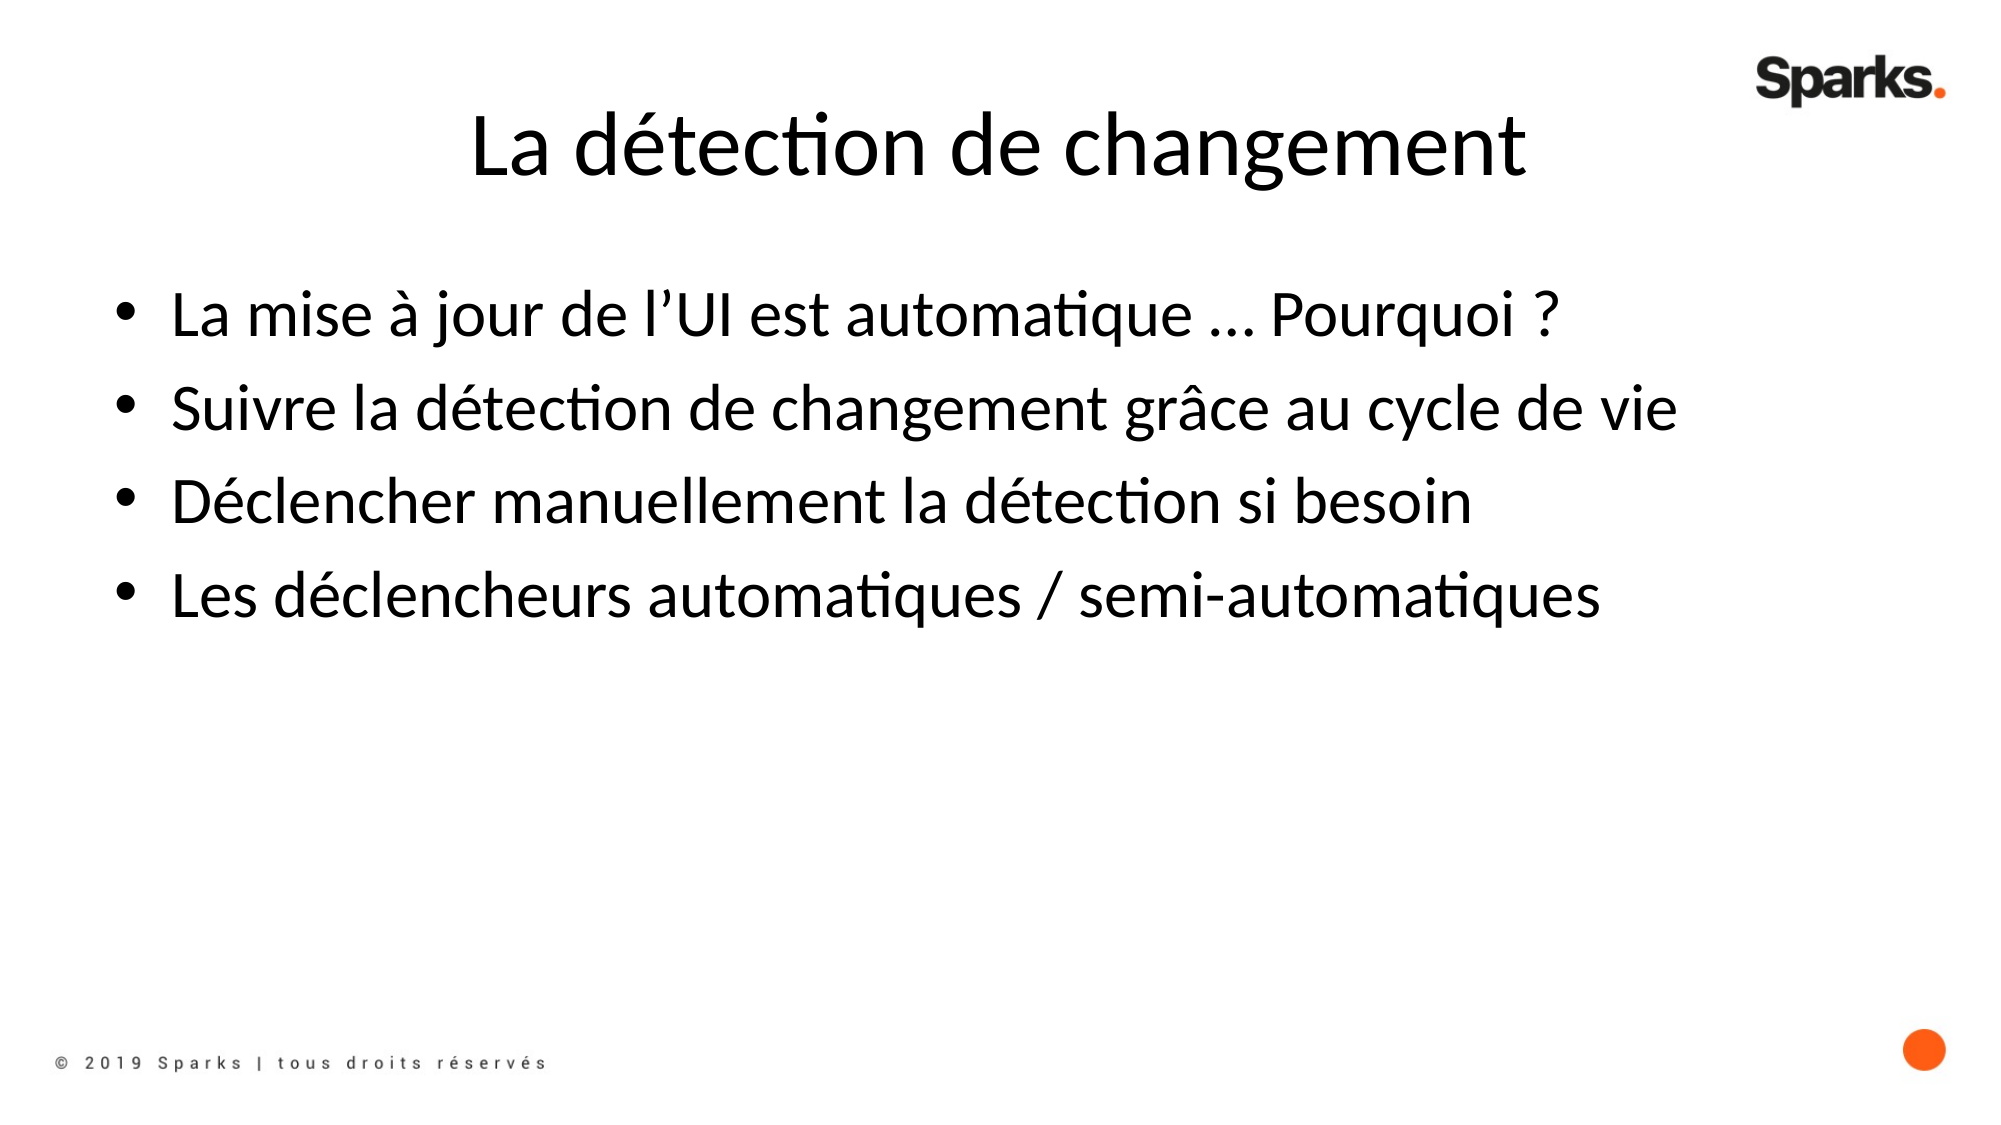

# La détection de changement
La mise à jour de l’UI est automatique … Pourquoi ?
Suivre la détection de changement grâce au cycle de vie
Déclencher manuellement la détection si besoin
Les déclencheurs automatiques / semi-automatiques